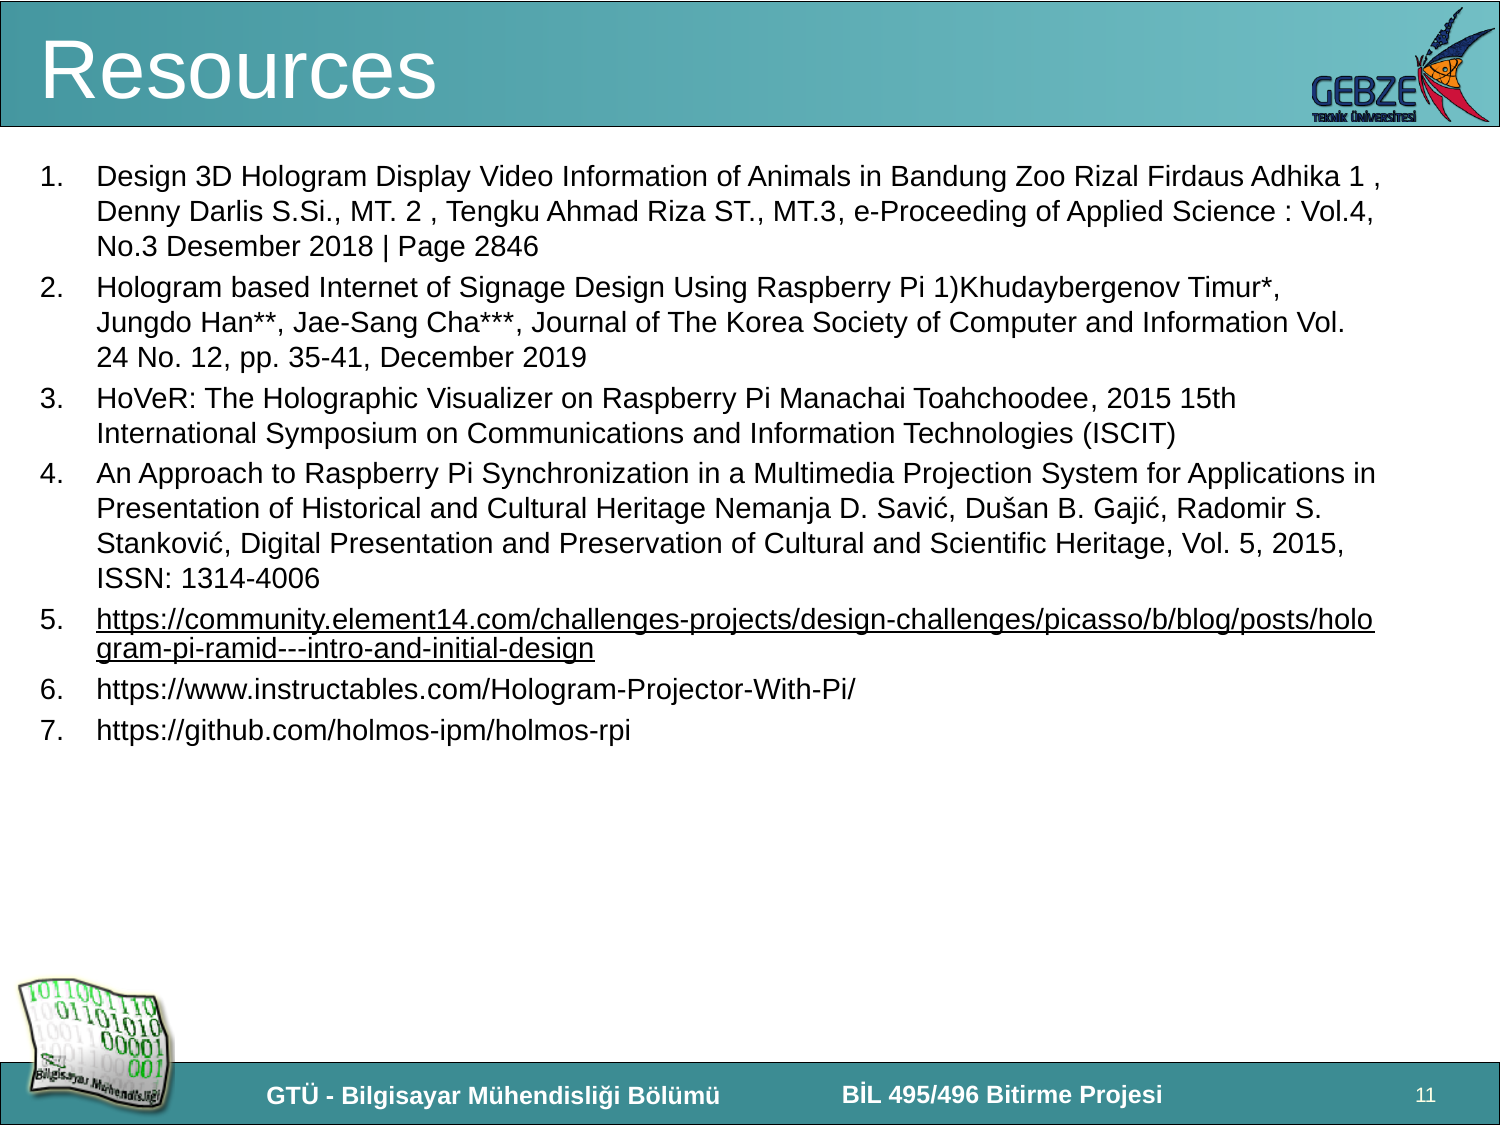

# Resources
Design 3D Hologram Display Video Information of Animals in Bandung Zoo Rizal Firdaus Adhika 1 , Denny Darlis S.Si., MT. 2 , Tengku Ahmad Riza ST., MT.3, e-Proceeding of Applied Science : Vol.4, No.3 Desember 2018 | Page 2846
Hologram based Internet of Signage Design Using Raspberry Pi 1)Khudaybergenov Timur*, Jungdo Han**, Jae-Sang Cha***, Journal of The Korea Society of Computer and Information Vol. 24 No. 12, pp. 35-41, December 2019
HoVeR: The Holographic Visualizer on Raspberry Pi Manachai Toahchoodee, 2015 15th International Symposium on Communications and Information Technologies (ISCIT)
An Approach to Raspberry Pi Synchronization in a Multimedia Projection System for Applications in Presentation of Historical and Cultural Heritage Nemanja D. Savić, Dušan B. Gajić, Radomir S. Stanković, Digital Presentation and Preservation of Cultural and Scientific Heritage, Vol. 5, 2015, ISSN: 1314-4006
https://community.element14.com/challenges-projects/design-challenges/picasso/b/blog/posts/hologram-pi-ramid---intro-and-initial-design
https://www.instructables.com/Hologram-Projector-With-Pi/
https://github.com/holmos-ipm/holmos-rpi
11